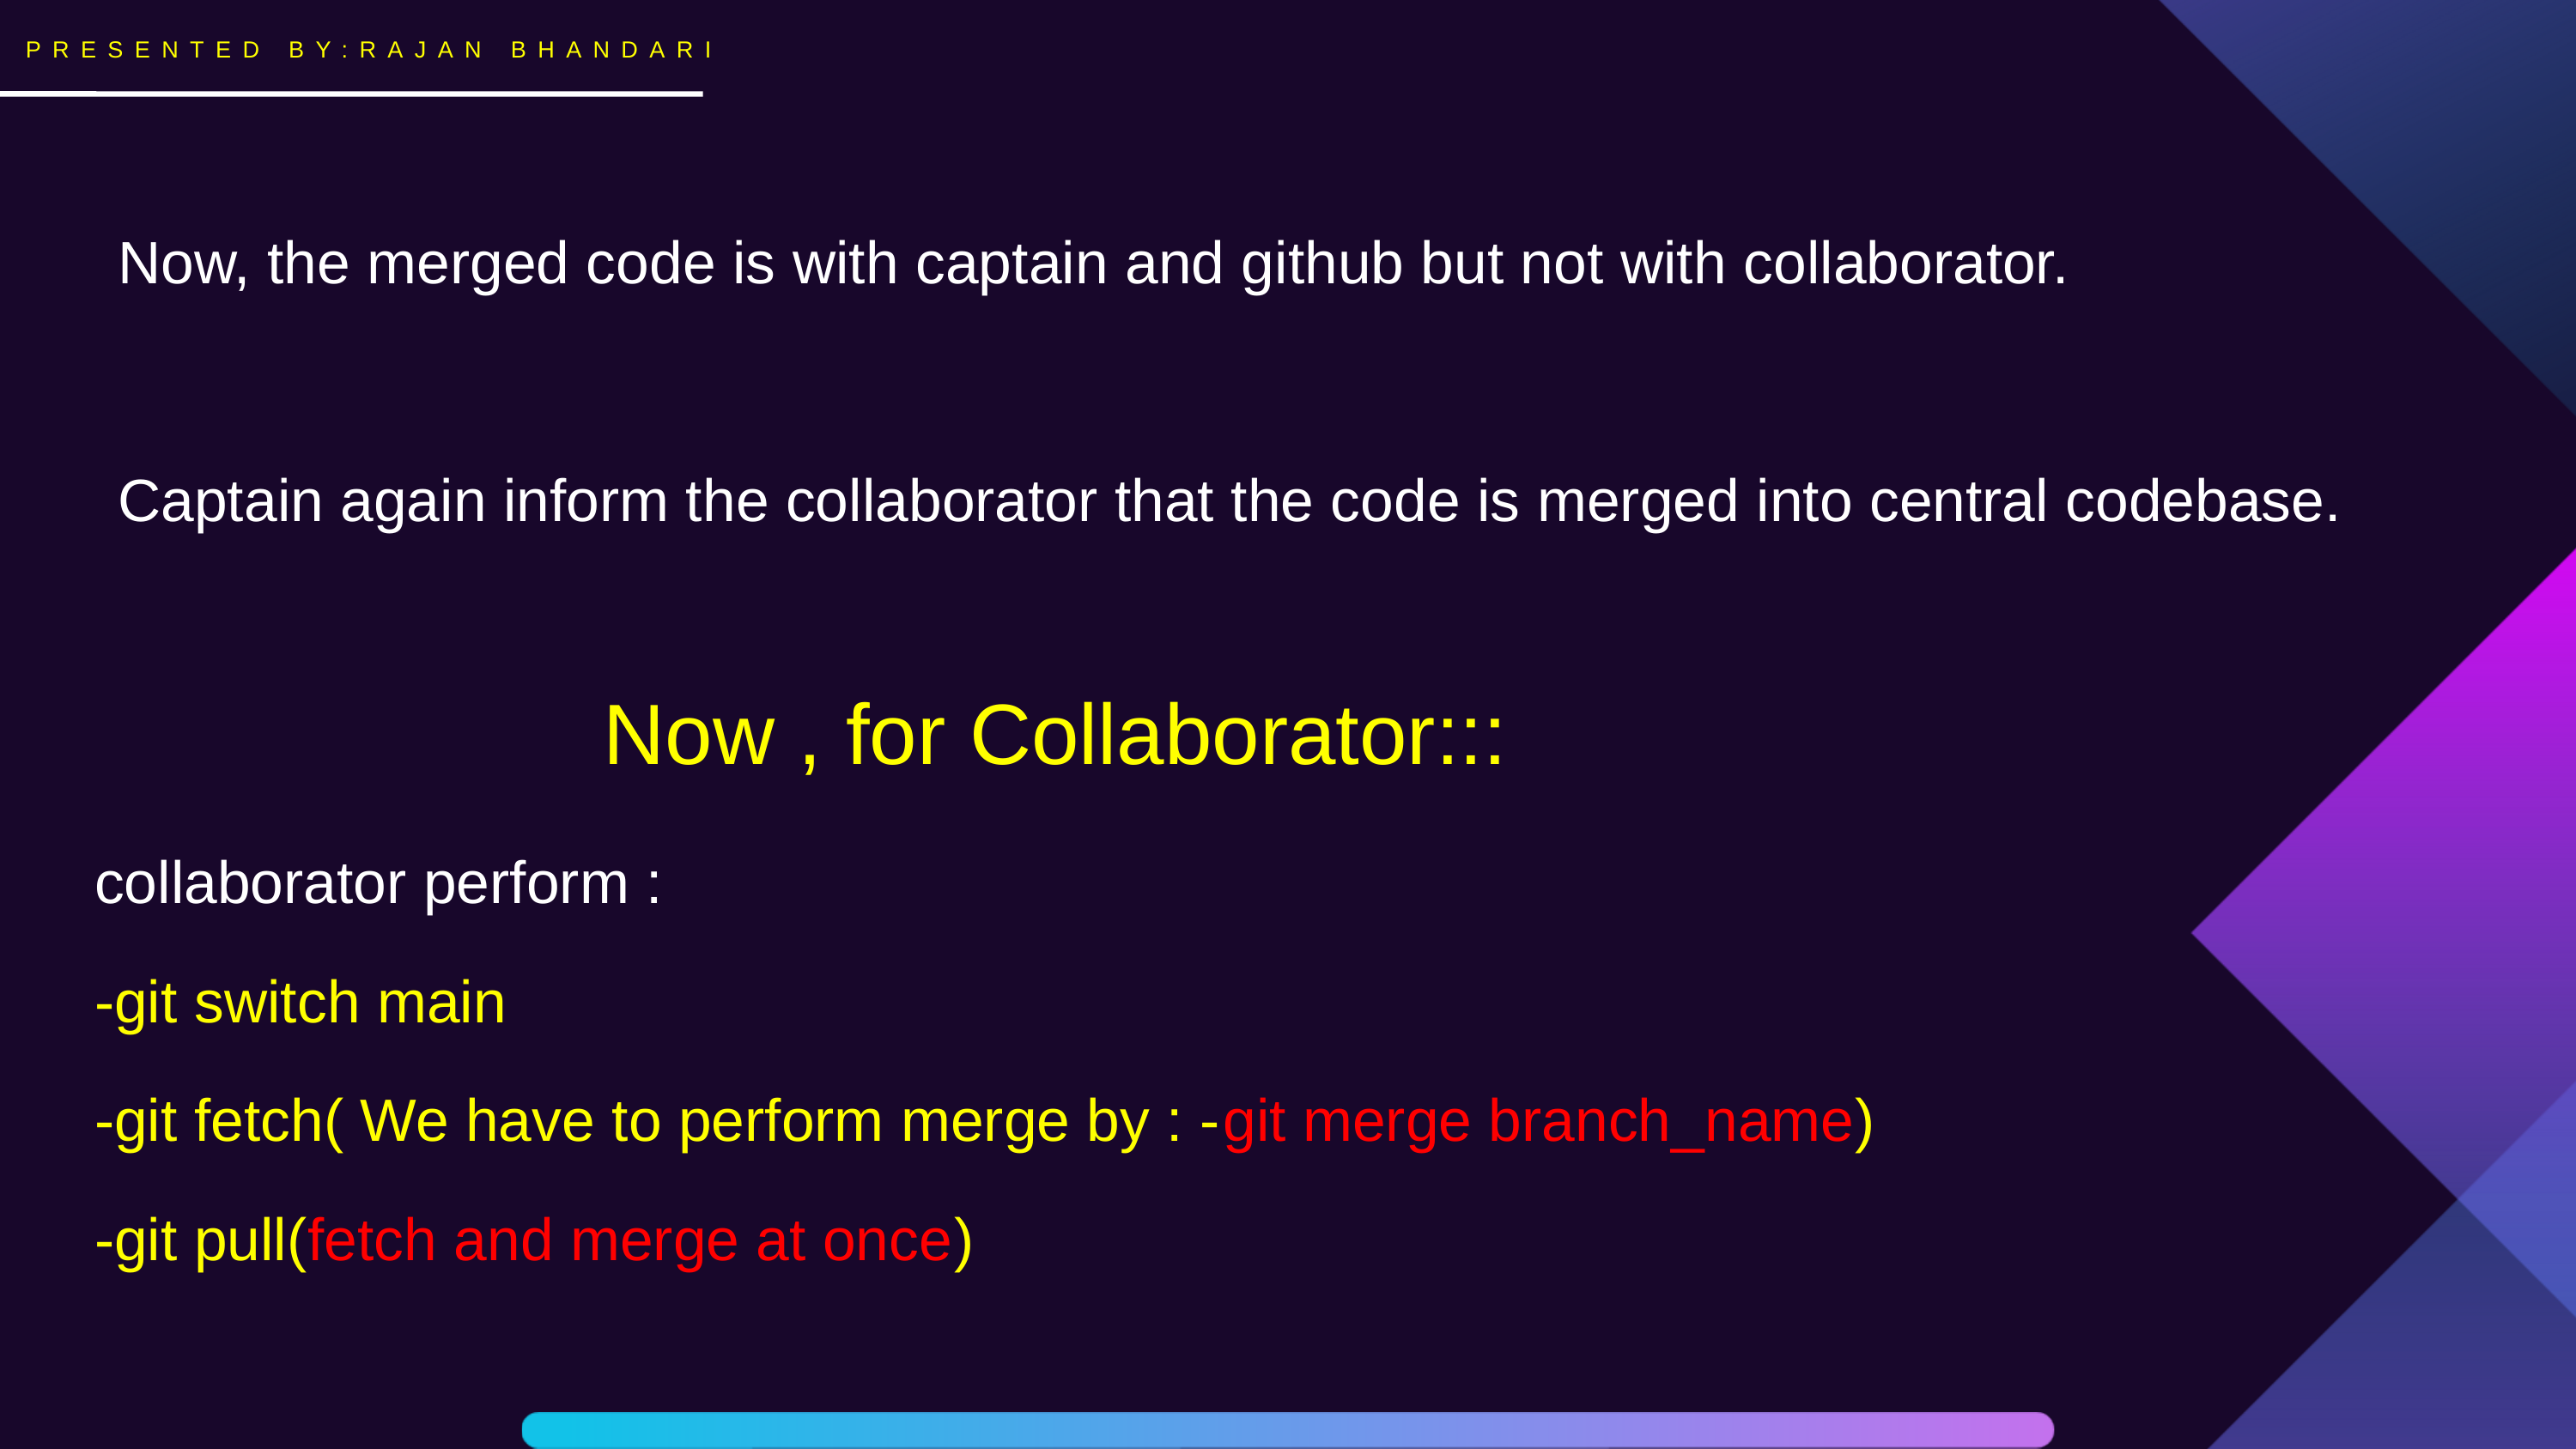

PRESENTED BY:RAJAN BHANDARI

Now, the merged code is with captain and github but not with collaborator.

Captain again inform the collaborator that the code is merged into central codebase.
Now , for Collaborator:::
collaborator perform :
-git switch main
-git fetch( We have to perform merge by : -git merge branch_name)
-git pull(fetch and merge at once)